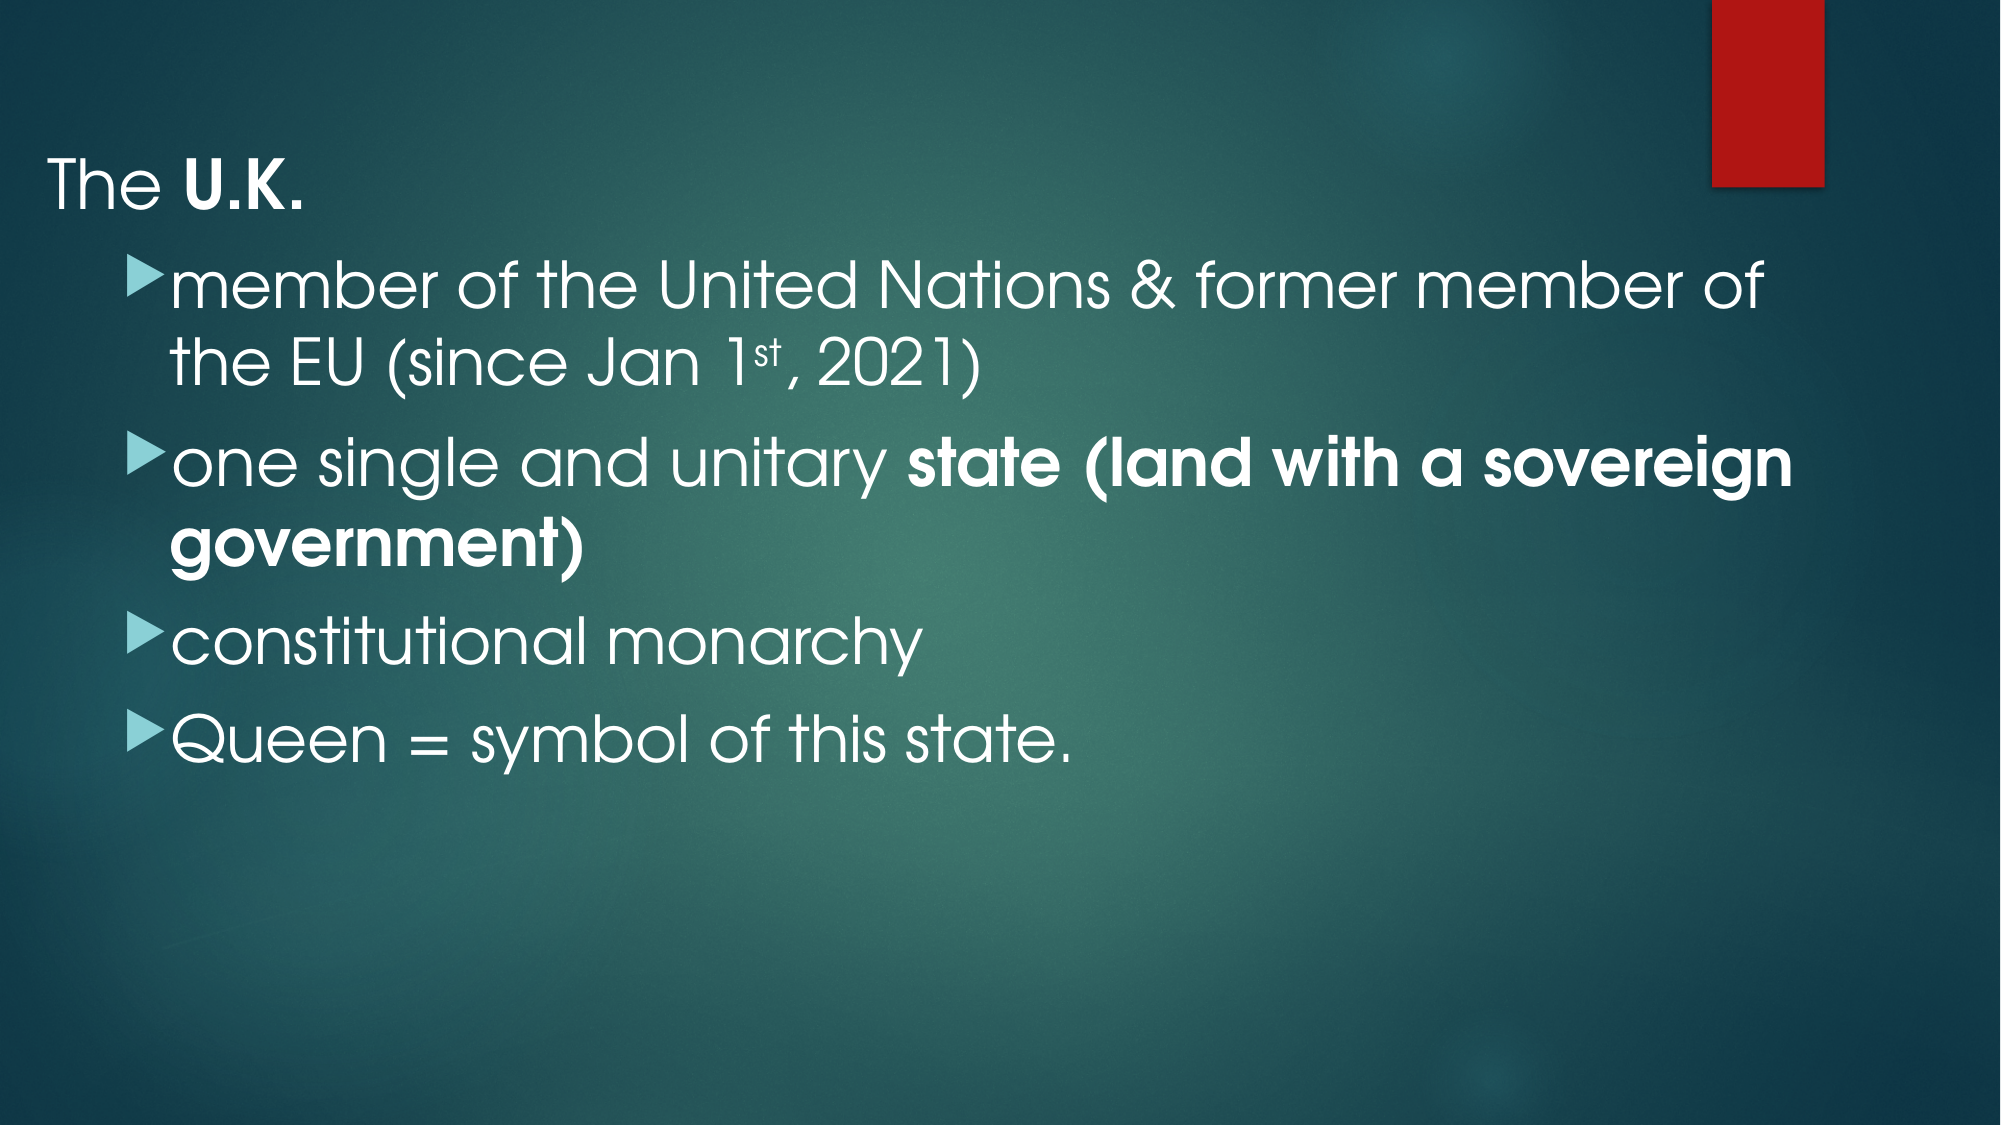

The U.K.
member of the United Nations & former member of the EU (since Jan 1st, 2021)
one single and unitary state (land with a sovereign government)
constitutional monarchy
Queen = symbol of this state.